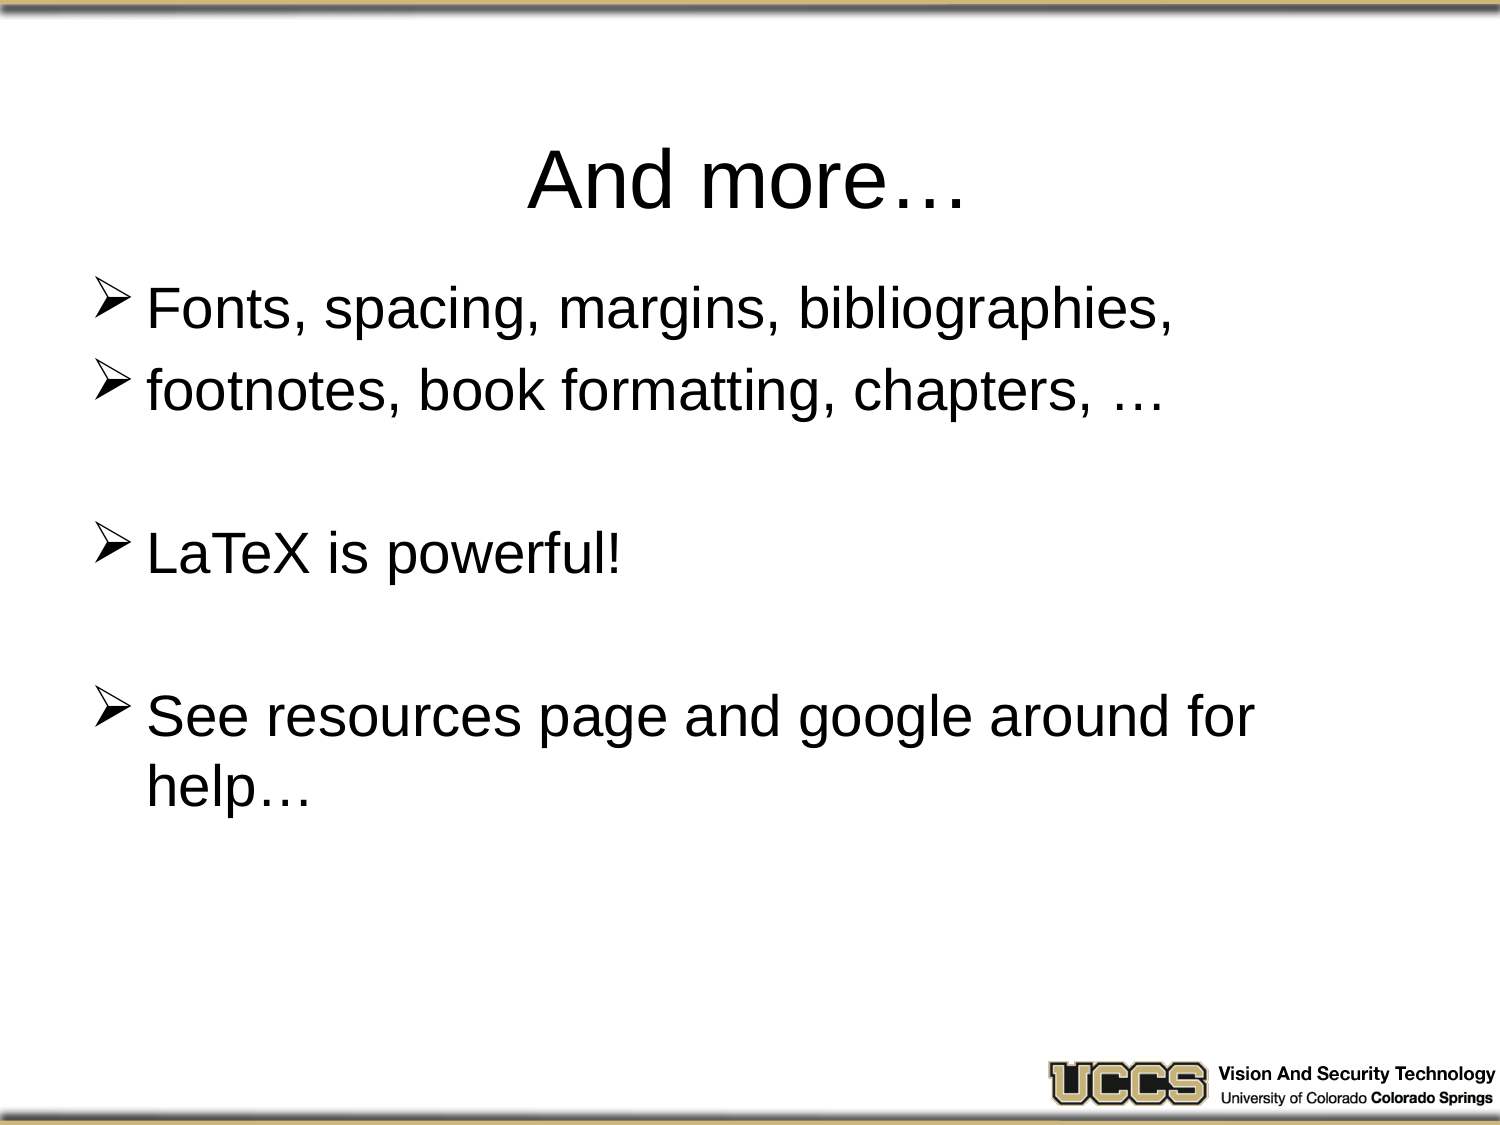

# And more…
Fonts, spacing, margins, bibliographies,
footnotes, book formatting, chapters, …

LaTeX is powerful!

See resources page and google around for help…
57
CS 173 Fall 2009